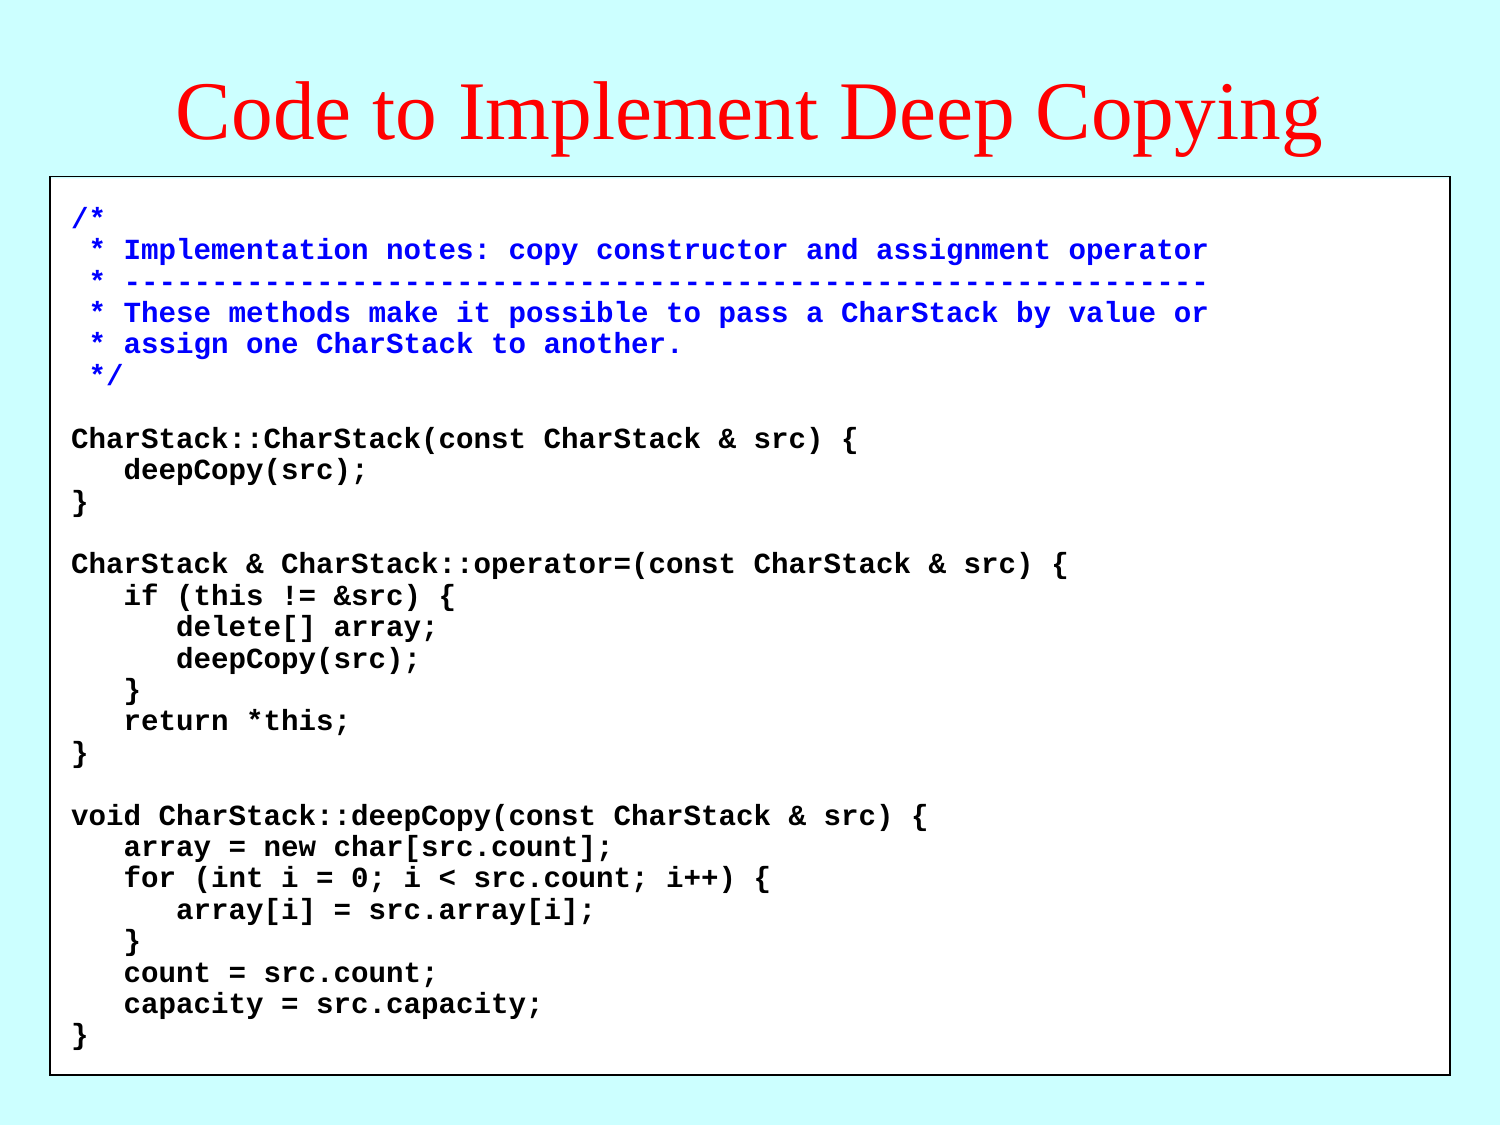

# Code to Implement Deep Copying

/*
 * Implementation notes: copy constructor and assignment operator
 * --------------------------------------------------------------
 * These methods make it possible to pass a CharStack by value or
 * assign one CharStack to another.
 */

CharStack::CharStack(const CharStack & src) {
   deepCopy(src);
}

CharStack & CharStack::operator=(const CharStack & src) {
   if (this != &src) {
      delete[] array;
      deepCopy(src);
   }
   return *this;
}

void CharStack::deepCopy(const CharStack & src) {
   array = new char[src.count];
   for (int i = 0; i < src.count; i++) {
      array[i] = src.array[i];
   }
   count = src.count;
   capacity = src.capacity;
}